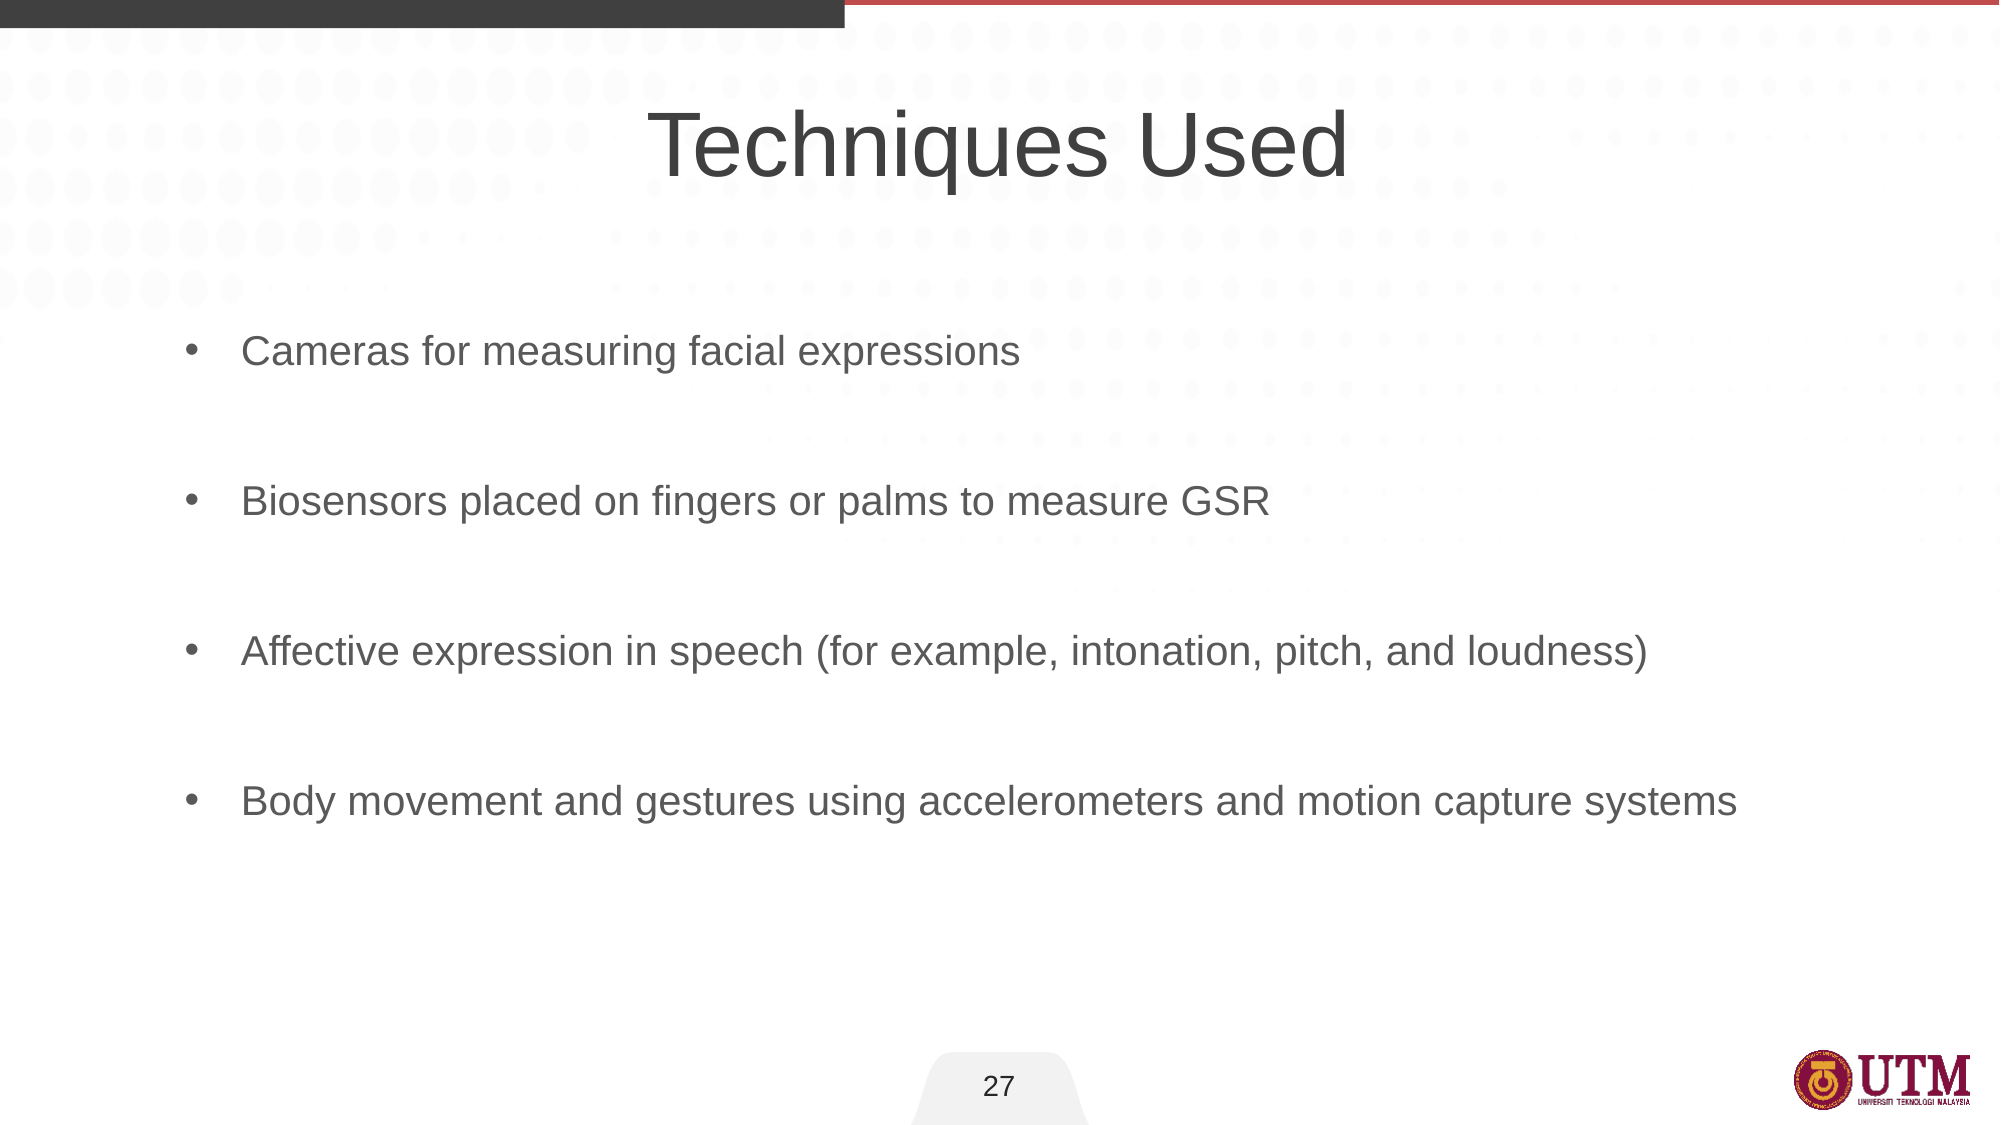

Techniques Used
Cameras for measuring facial expressions

Biosensors placed on fingers or palms to measure GSR

Affective expression in speech (for example, intonation, pitch, and loudness)

Body movement and gestures using accelerometers and motion capture systems
27